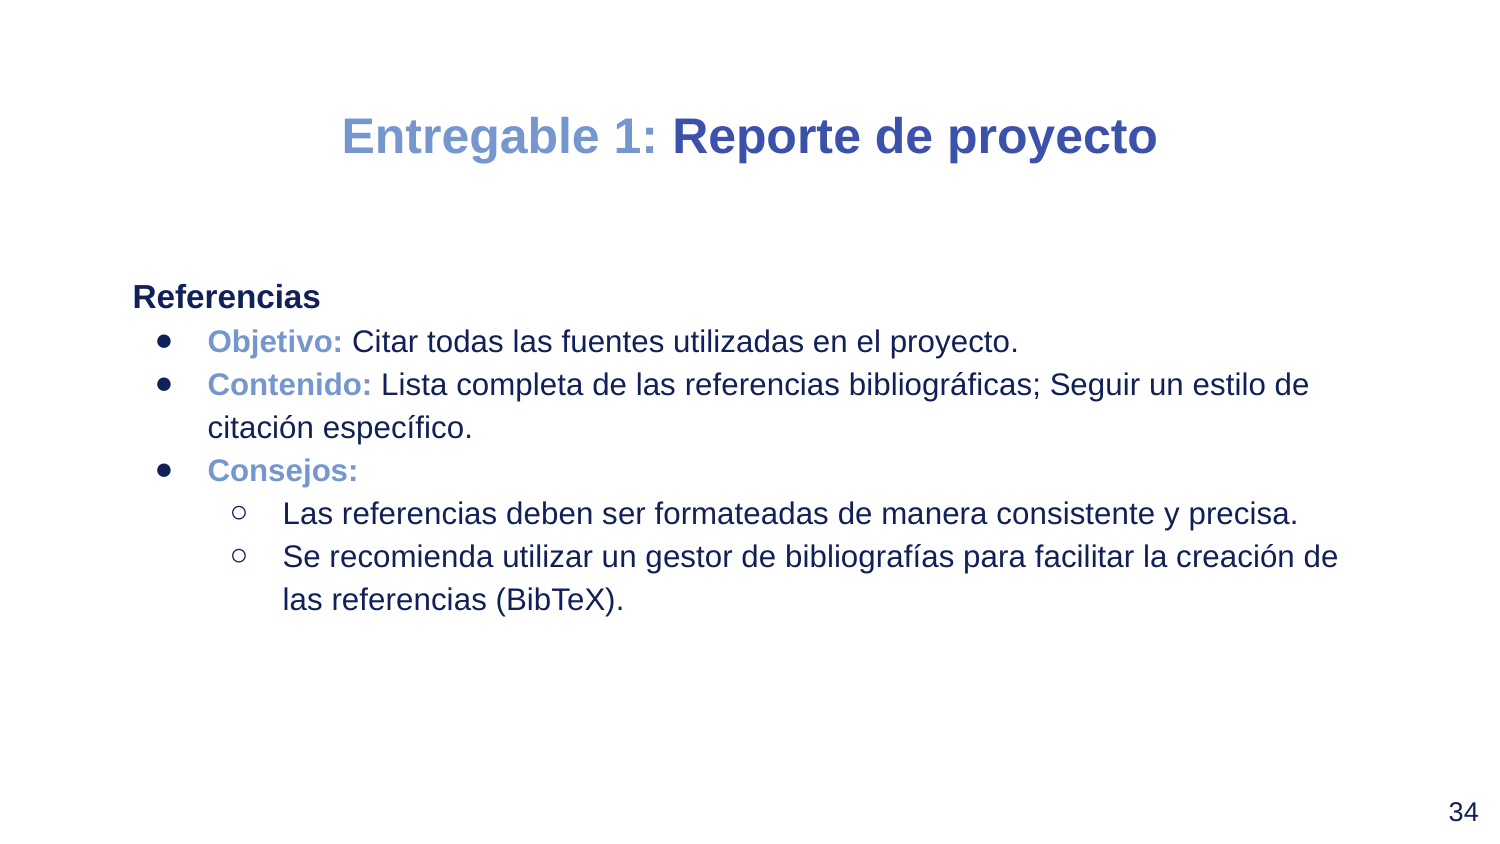

Entregable 1: Reporte de proyecto
Referencias
Objetivo: Citar todas las fuentes utilizadas en el proyecto.
Contenido: Lista completa de las referencias bibliográficas; Seguir un estilo de citación específico.
Consejos:
Las referencias deben ser formateadas de manera consistente y precisa.
Se recomienda utilizar un gestor de bibliografías para facilitar la creación de las referencias (BibTeX).
34